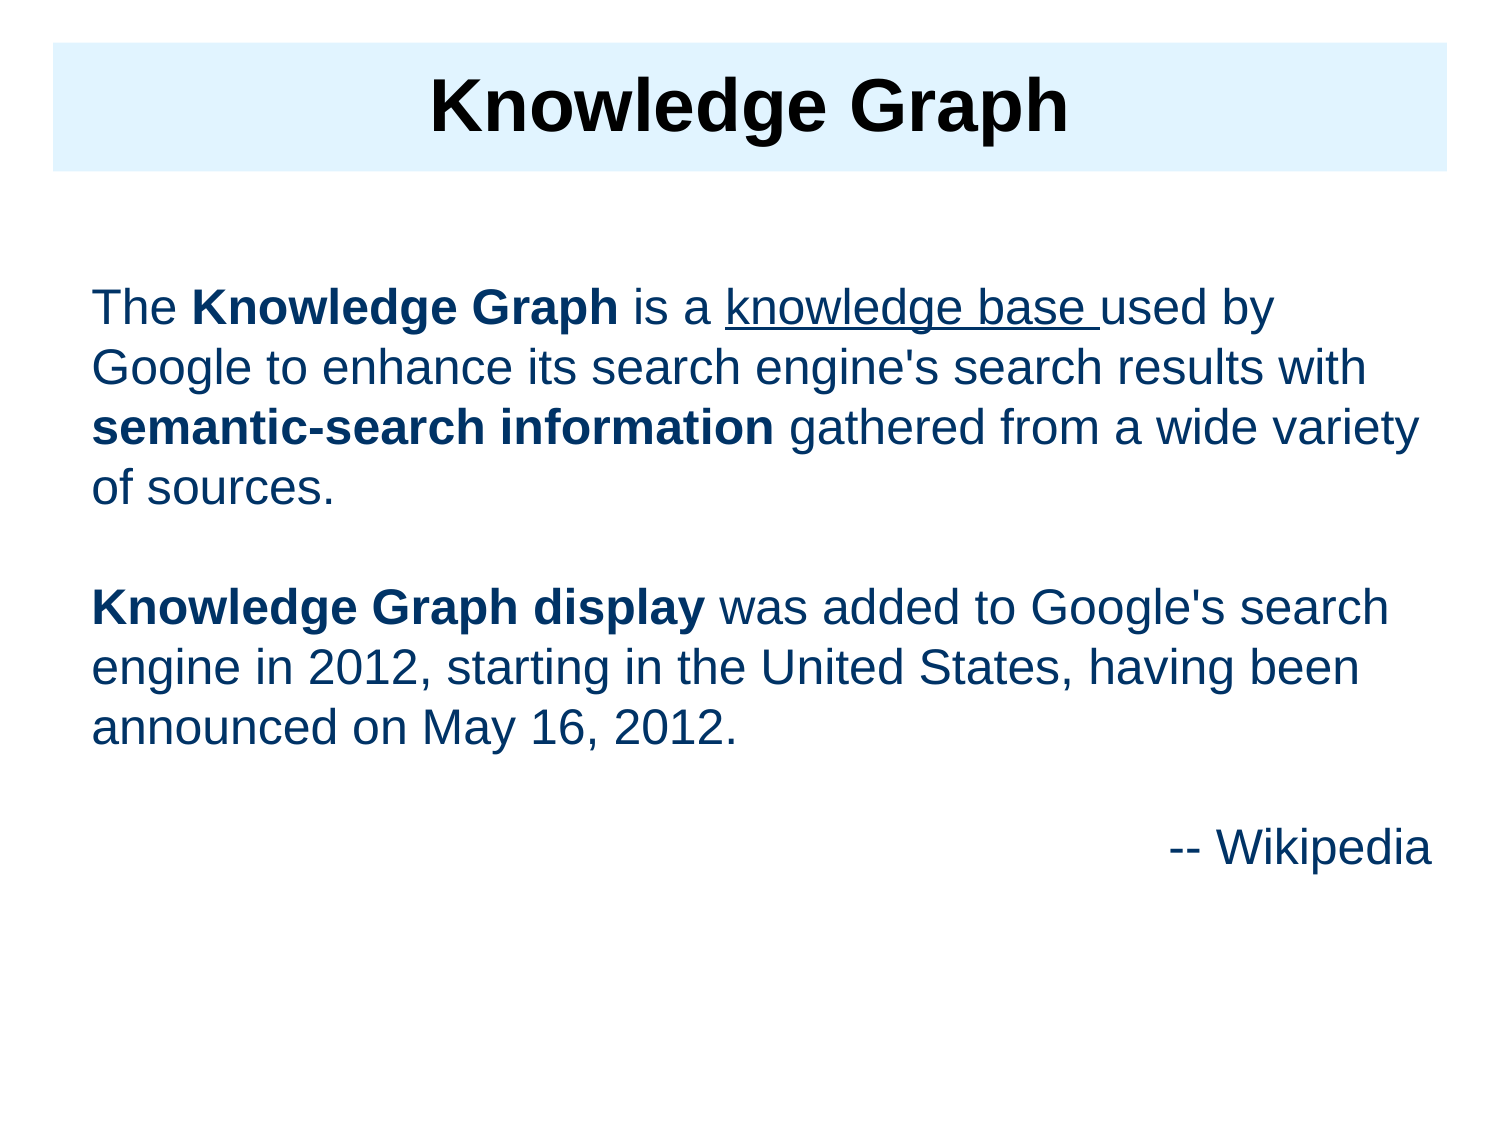

# Knowledge Graph
The Knowledge Graph is a knowledge base used by Google to enhance its search engine's search results with semantic-search information gathered from a wide variety of sources.

Knowledge Graph display was added to Google's search engine in 2012, starting in the United States, having been announced on May 16, 2012.

-- Wikipedia